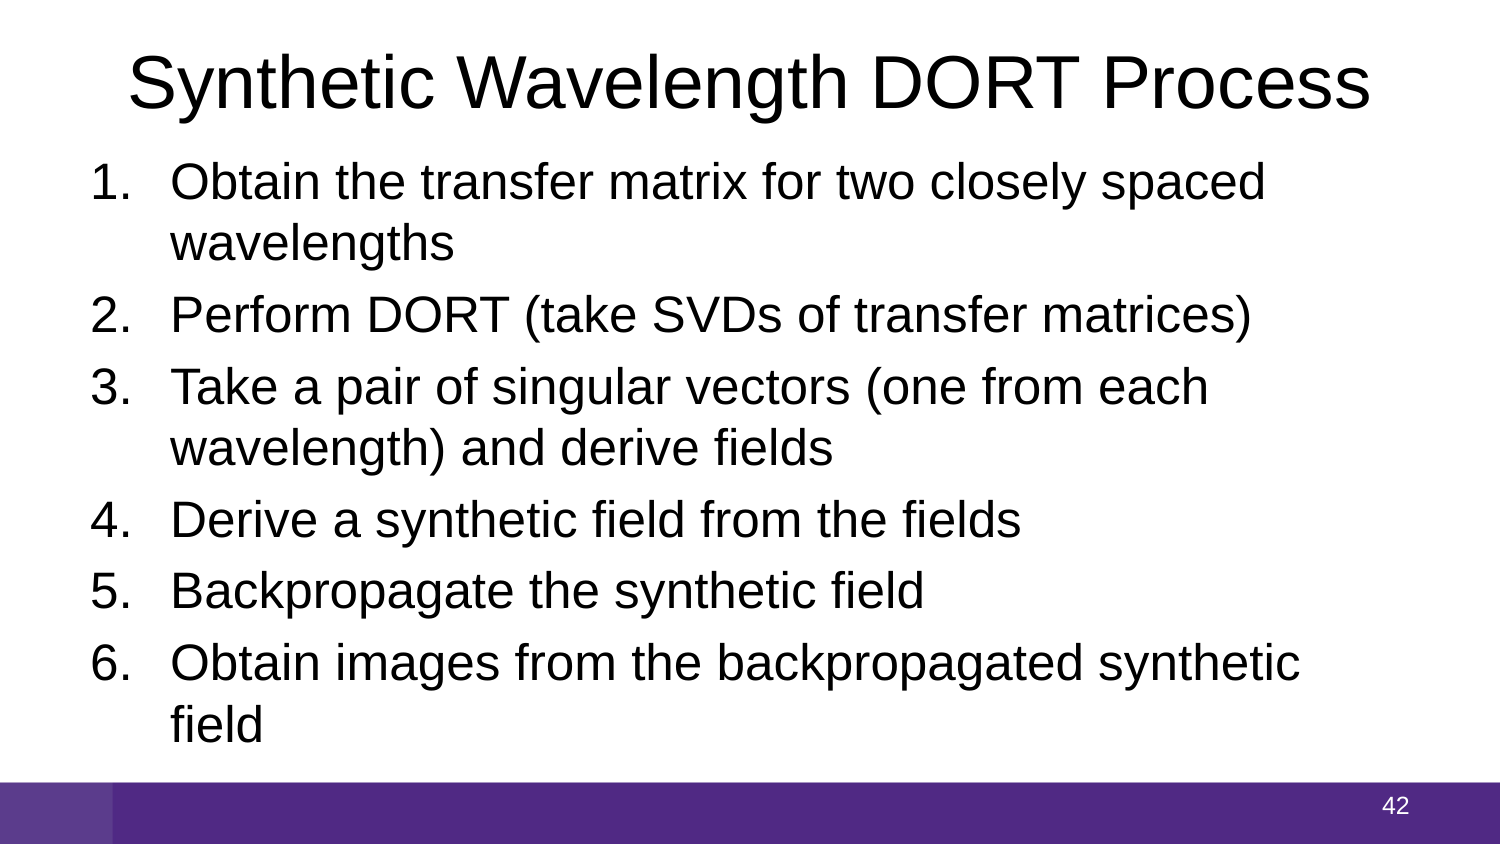

# Synthetic Wavelength DORT Process
Obtain the transfer matrix for two closely spaced wavelengths
Perform DORT (take SVDs of transfer matrices)
Take a pair of singular vectors (one from each wavelength) and derive fields
Derive a synthetic field from the fields
Backpropagate the synthetic field
Obtain images from the backpropagated synthetic field
42